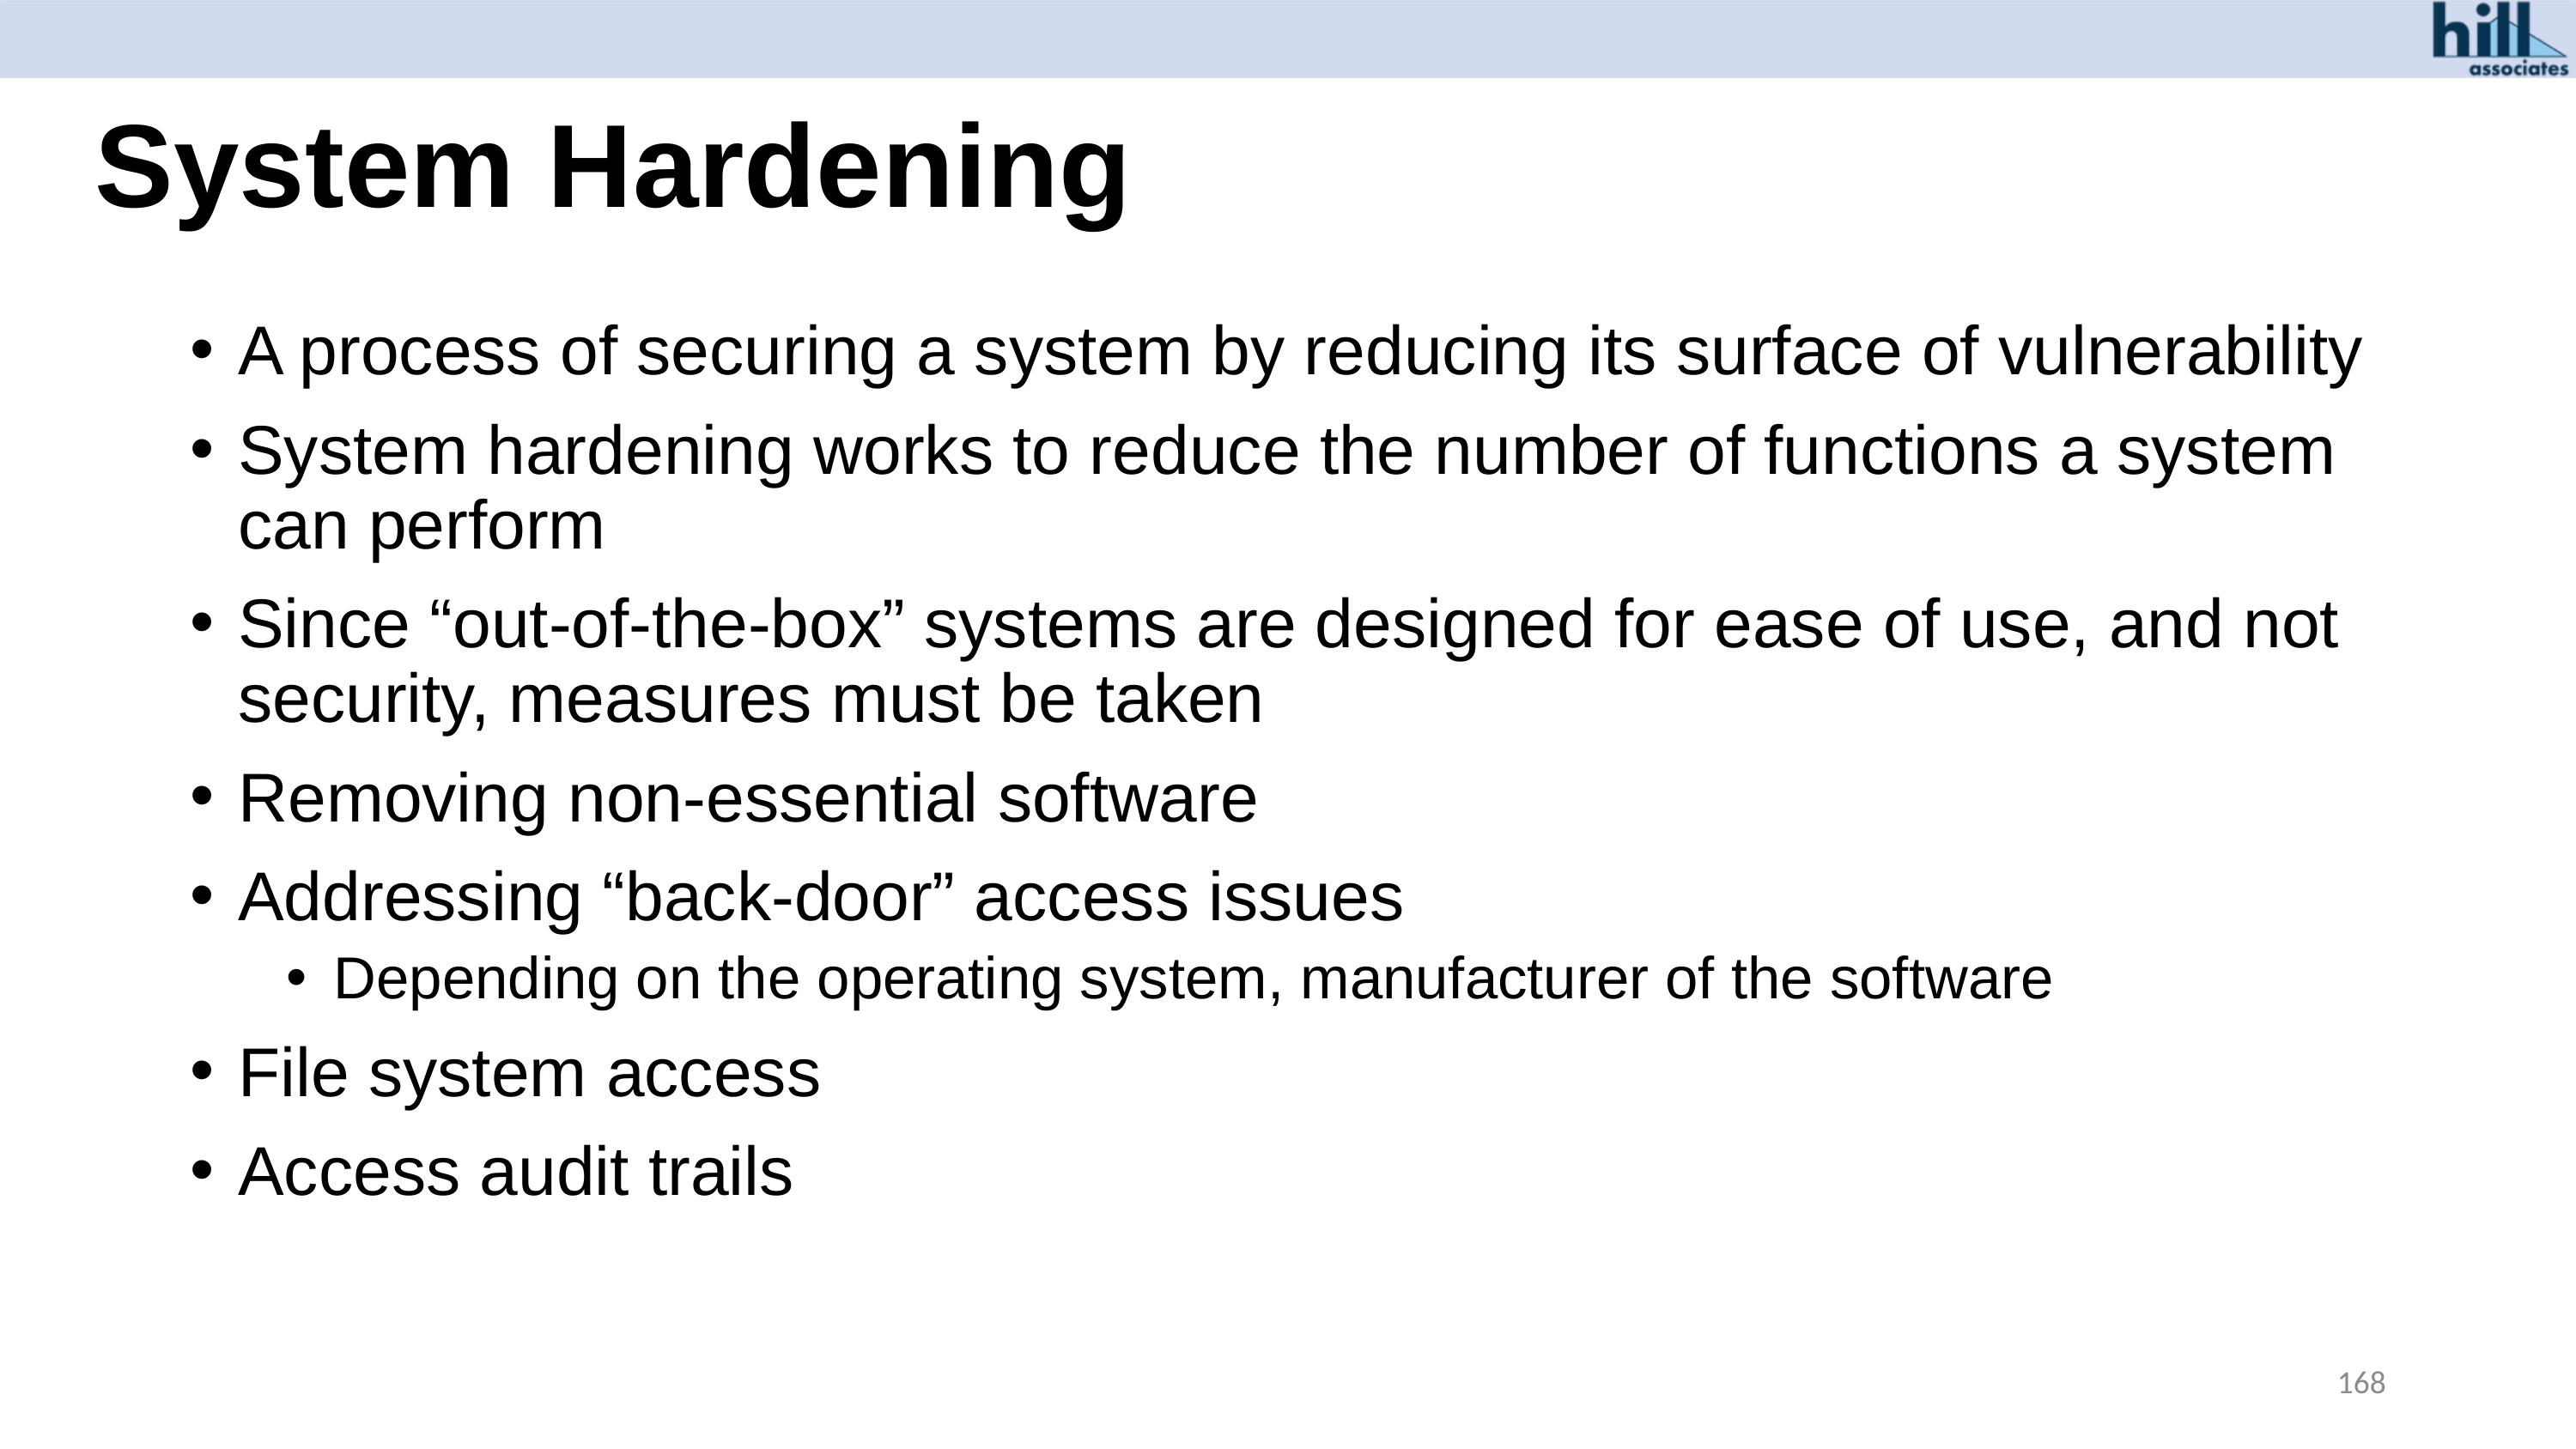

# System Hardening
A process of securing a system by reducing its surface of vulnerability
System hardening works to reduce the number of functions a system can perform
Since “out-of-the-box” systems are designed for ease of use, and not security, measures must be taken
Removing non-essential software
Addressing “back-door” access issues
Depending on the operating system, manufacturer of the software
File system access
Access audit trails

168